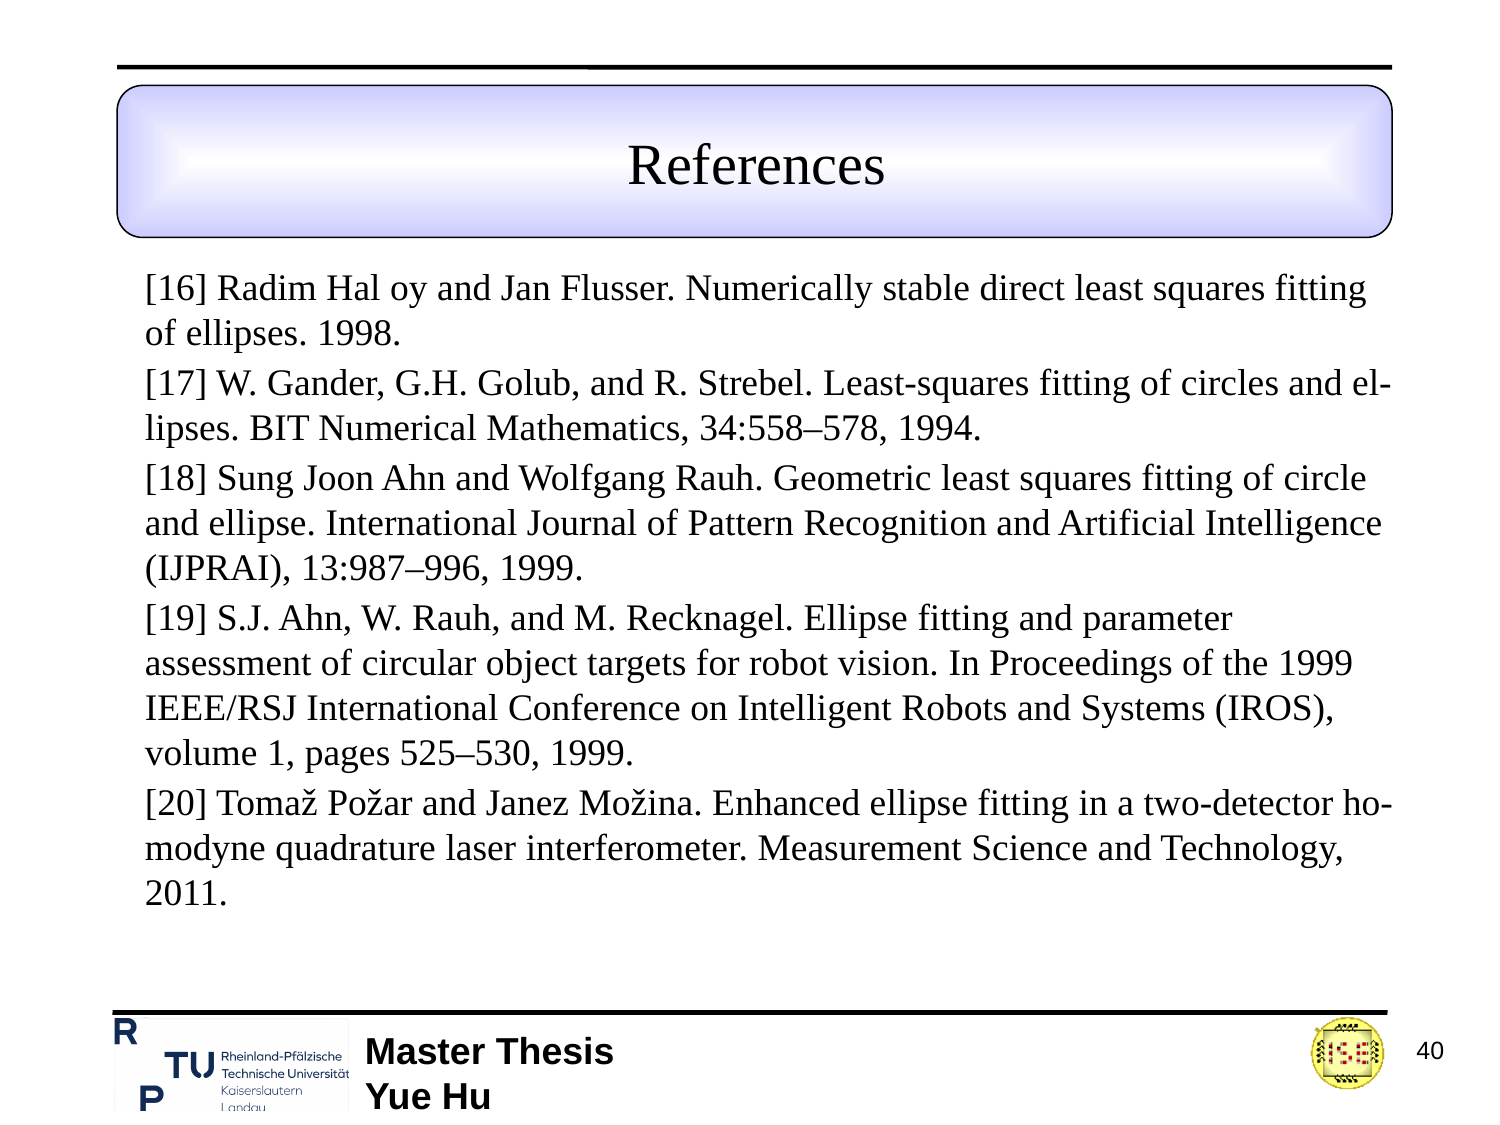

# References
[16] Radim Hal oy and Jan Flusser. Numerically stable direct least squares fitting of ellipses. 1998.
[17] W. Gander, G.H. Golub, and R. Strebel. Least-squares fitting of circles and el- lipses. BIT Numerical Mathematics, 34:558–578, 1994.
[18] Sung Joon Ahn and Wolfgang Rauh. Geometric least squares fitting of circle and ellipse. International Journal of Pattern Recognition and Artificial Intelligence (IJPRAI), 13:987–996, 1999.
[19] S.J. Ahn, W. Rauh, and M. Recknagel. Ellipse fitting and parameter assessment of circular object targets for robot vision. In Proceedings of the 1999 IEEE/RSJ International Conference on Intelligent Robots and Systems (IROS), volume 1, pages 525–530, 1999.
[20] Tomaž Požar and Janez Možina. Enhanced ellipse fitting in a two-detector ho- modyne quadrature laser interferometer. Measurement Science and Technology, 2011.